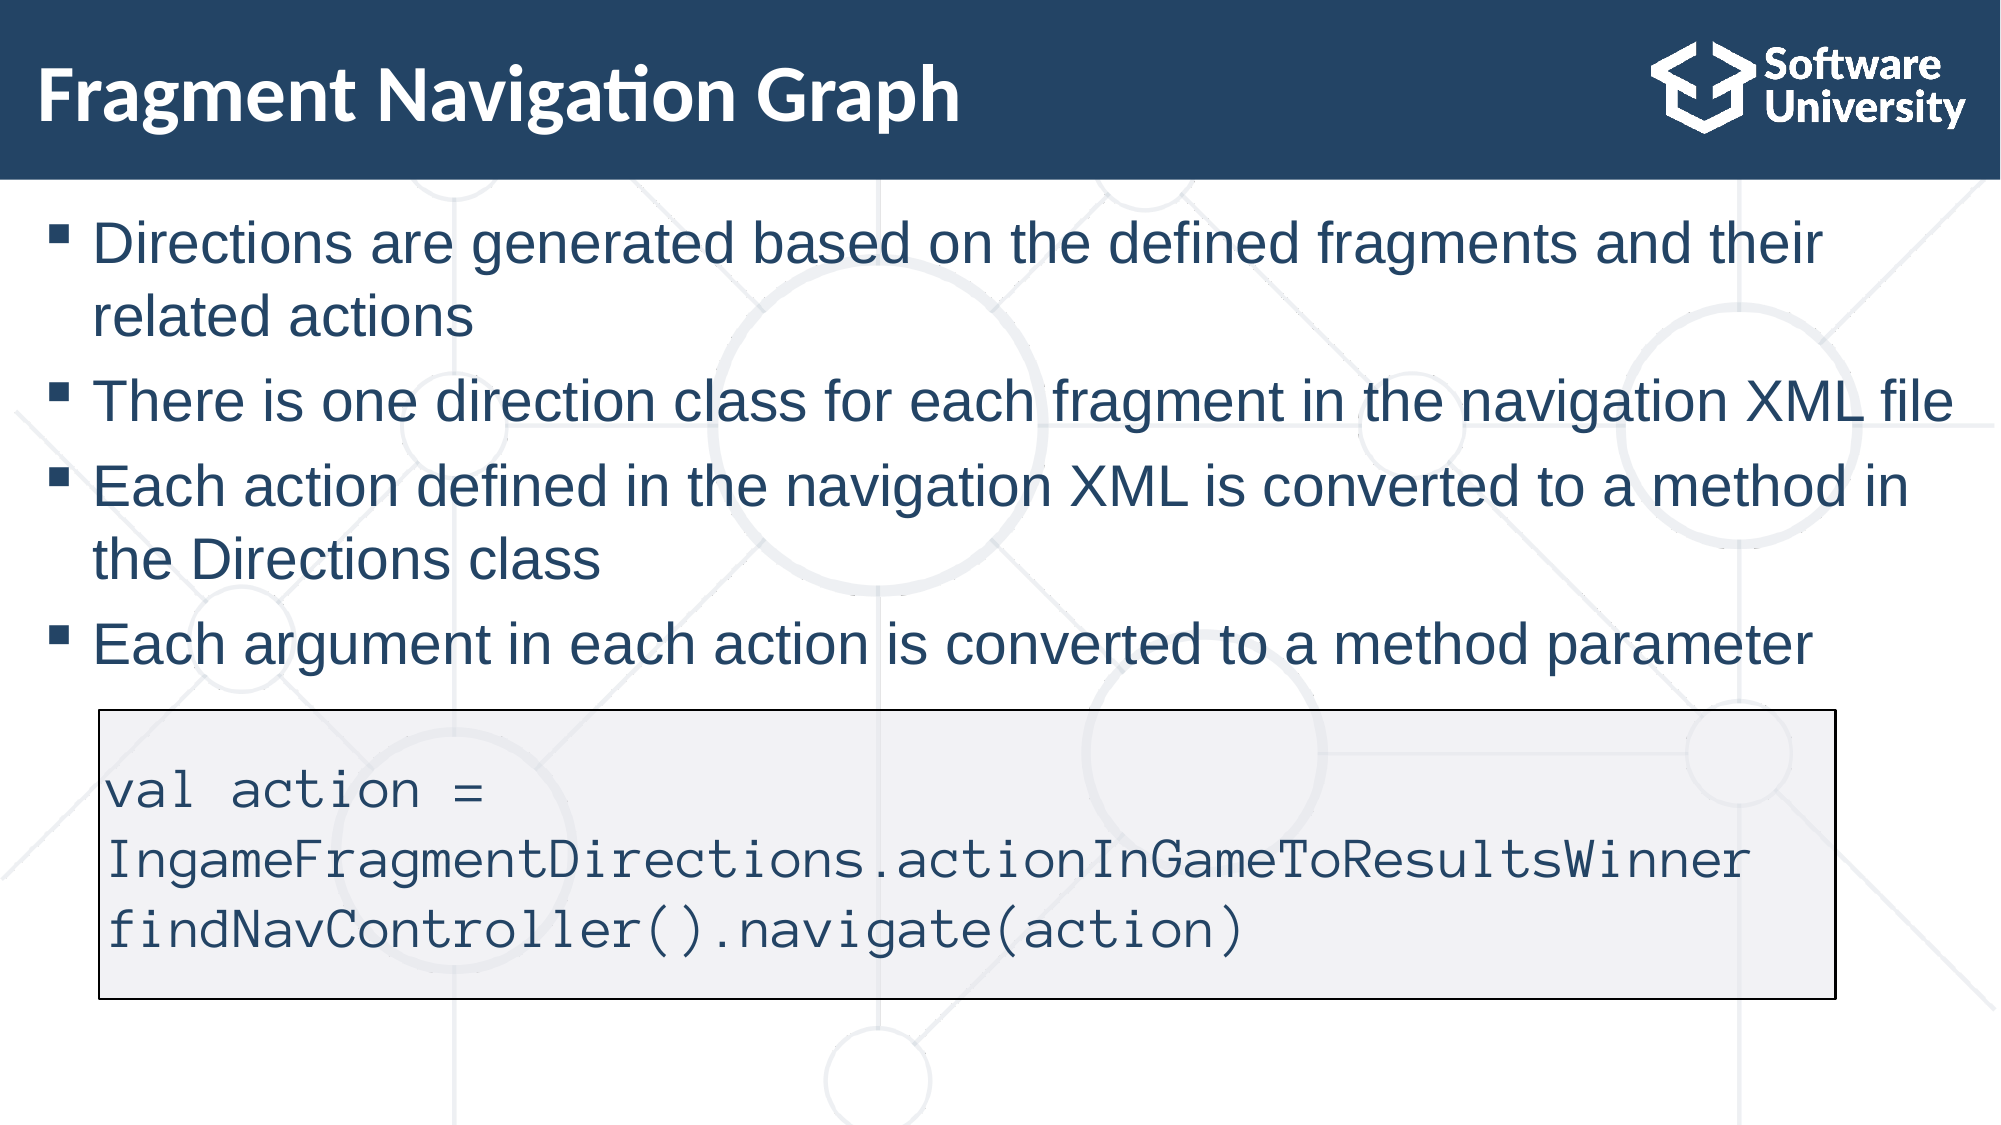

# Fragment Navigation Graph
Directions are generated based on the defined fragments and their related actions
There is one direction class for each fragment in the navigation XML file
Each action defined in the navigation XML is converted to a method in the Directions class
Each argument in each action is converted to a method parameter

val action = IngameFragmentDirections.actionInGameToResultsWinner
findNavController().navigate(action)